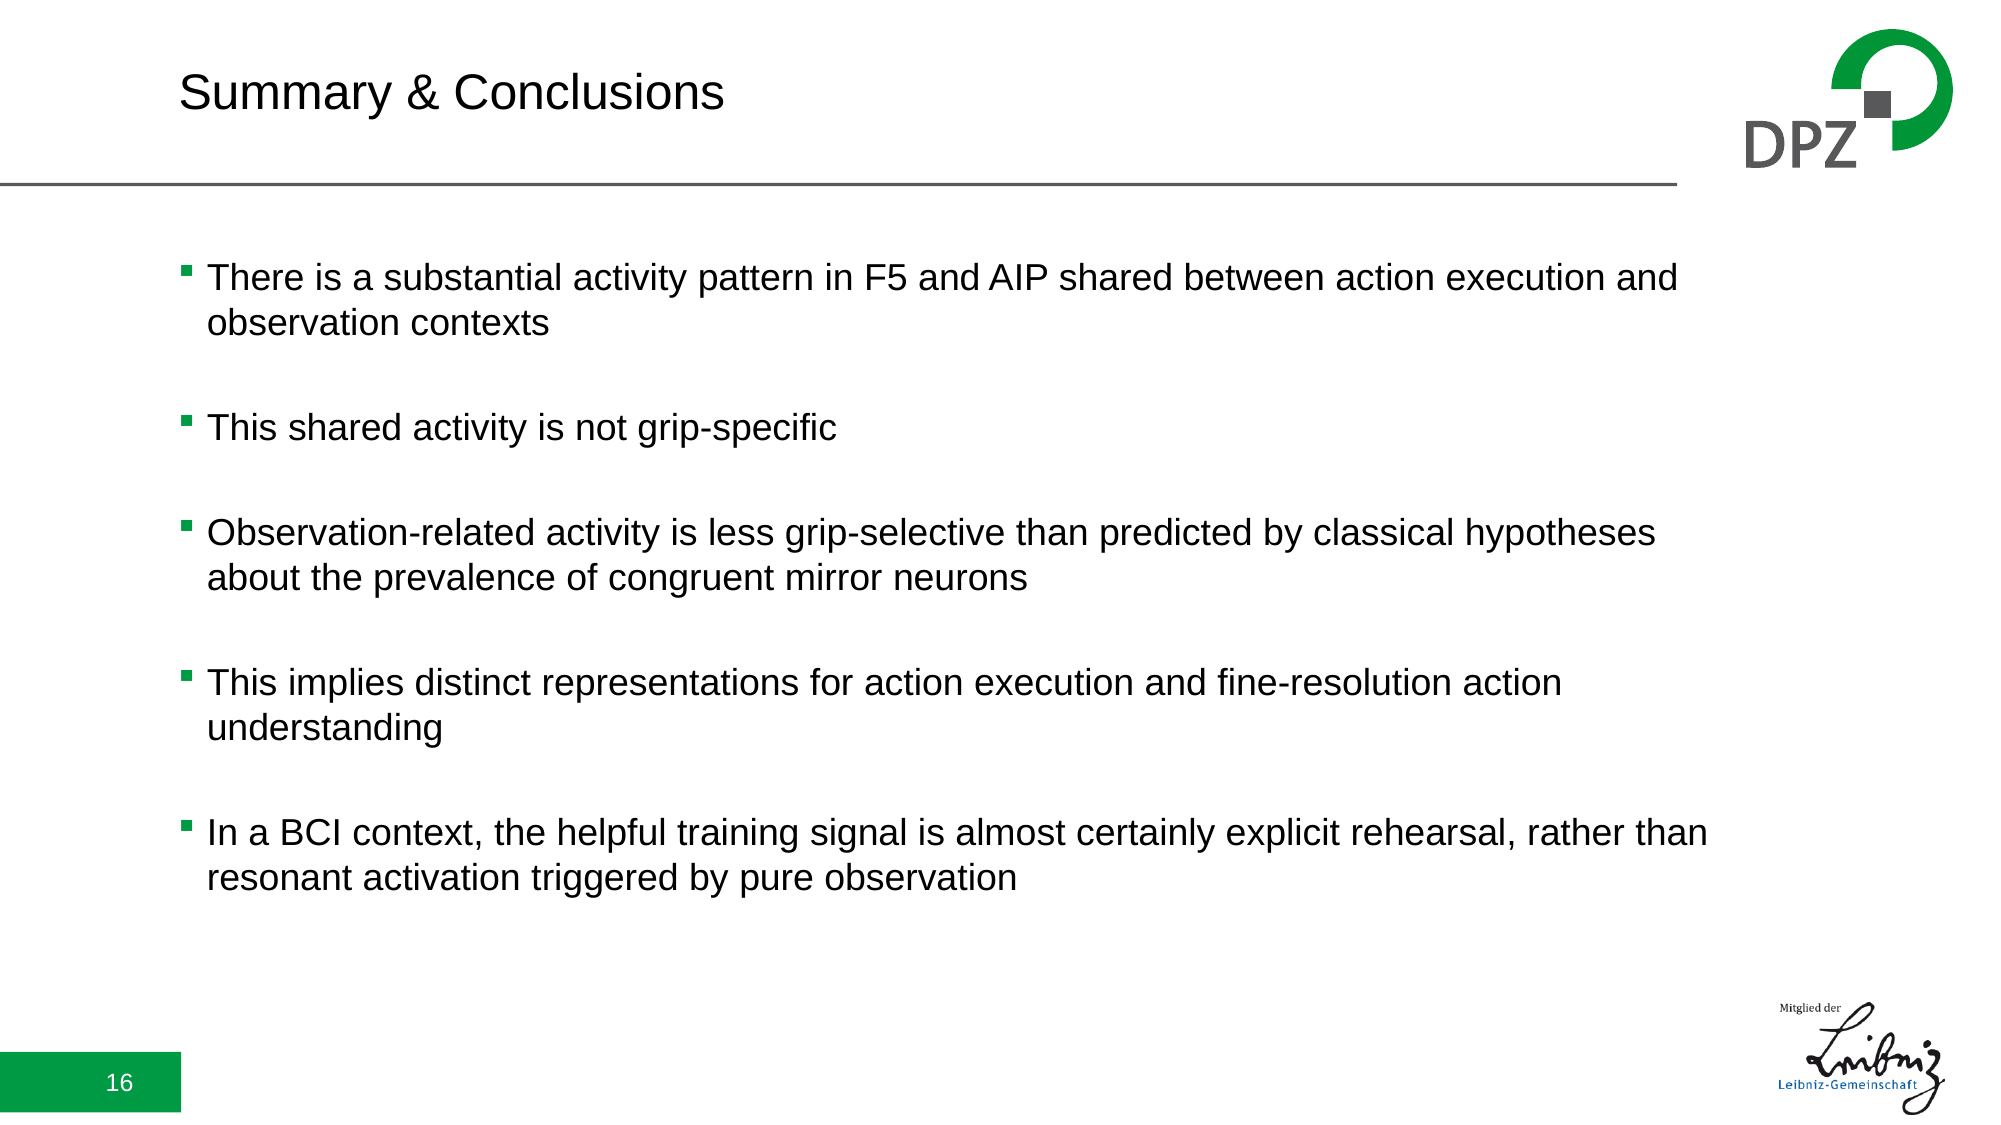

# Summary & Conclusions
There is a substantial activity pattern in F5 and AIP shared between action execution and observation contexts

This shared activity is not grip-specific

Observation-related activity is less grip-selective than predicted by classical hypotheses about the prevalence of congruent mirror neurons

This implies distinct representations for action execution and fine-resolution action understanding

In a BCI context, the helpful training signal is almost certainly explicit rehearsal, rather than resonant activation triggered by pure observation
16